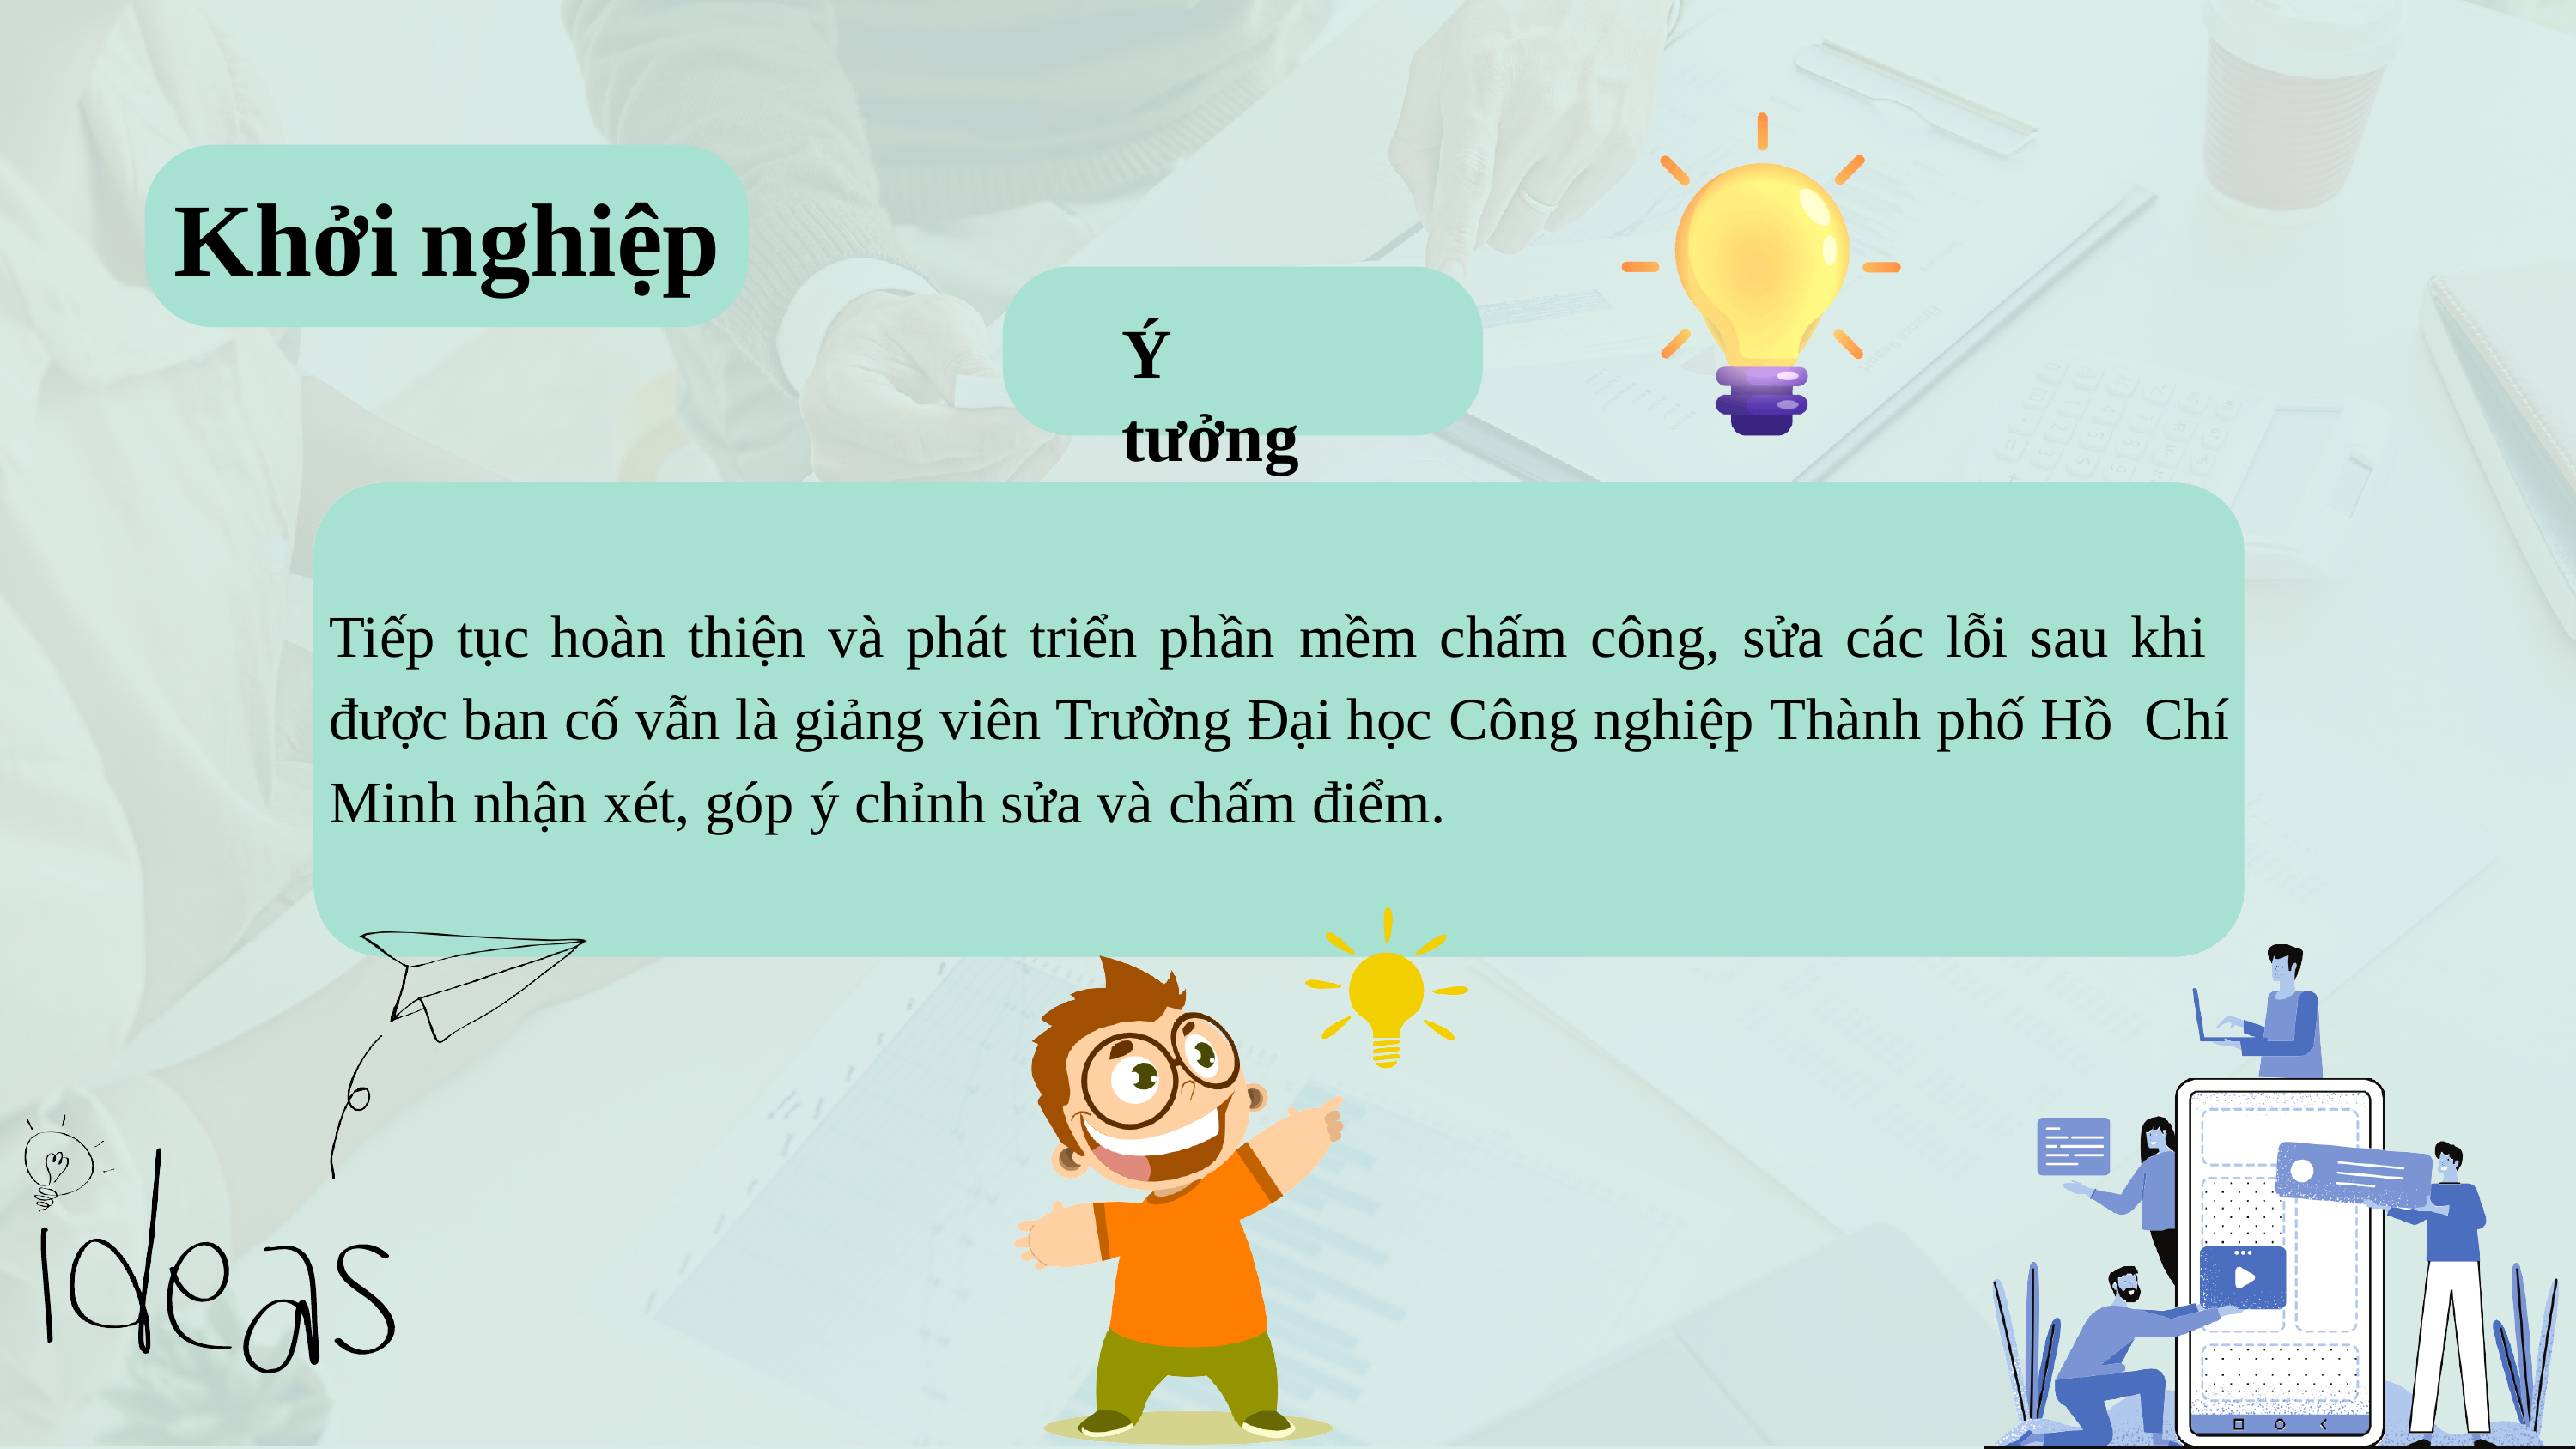

# Khởi	nghiệp

Ý tưởng

Tiếp tục hoàn thiện và phát triển phần mềm chấm công, sửa các lỗi sau khi  được ban cố vẫn là giảng viên Trường Đại học Công nghiệp Thành phố Hồ  Chí Minh nhận xét, góp ý chỉnh sửa và chấm điểm.